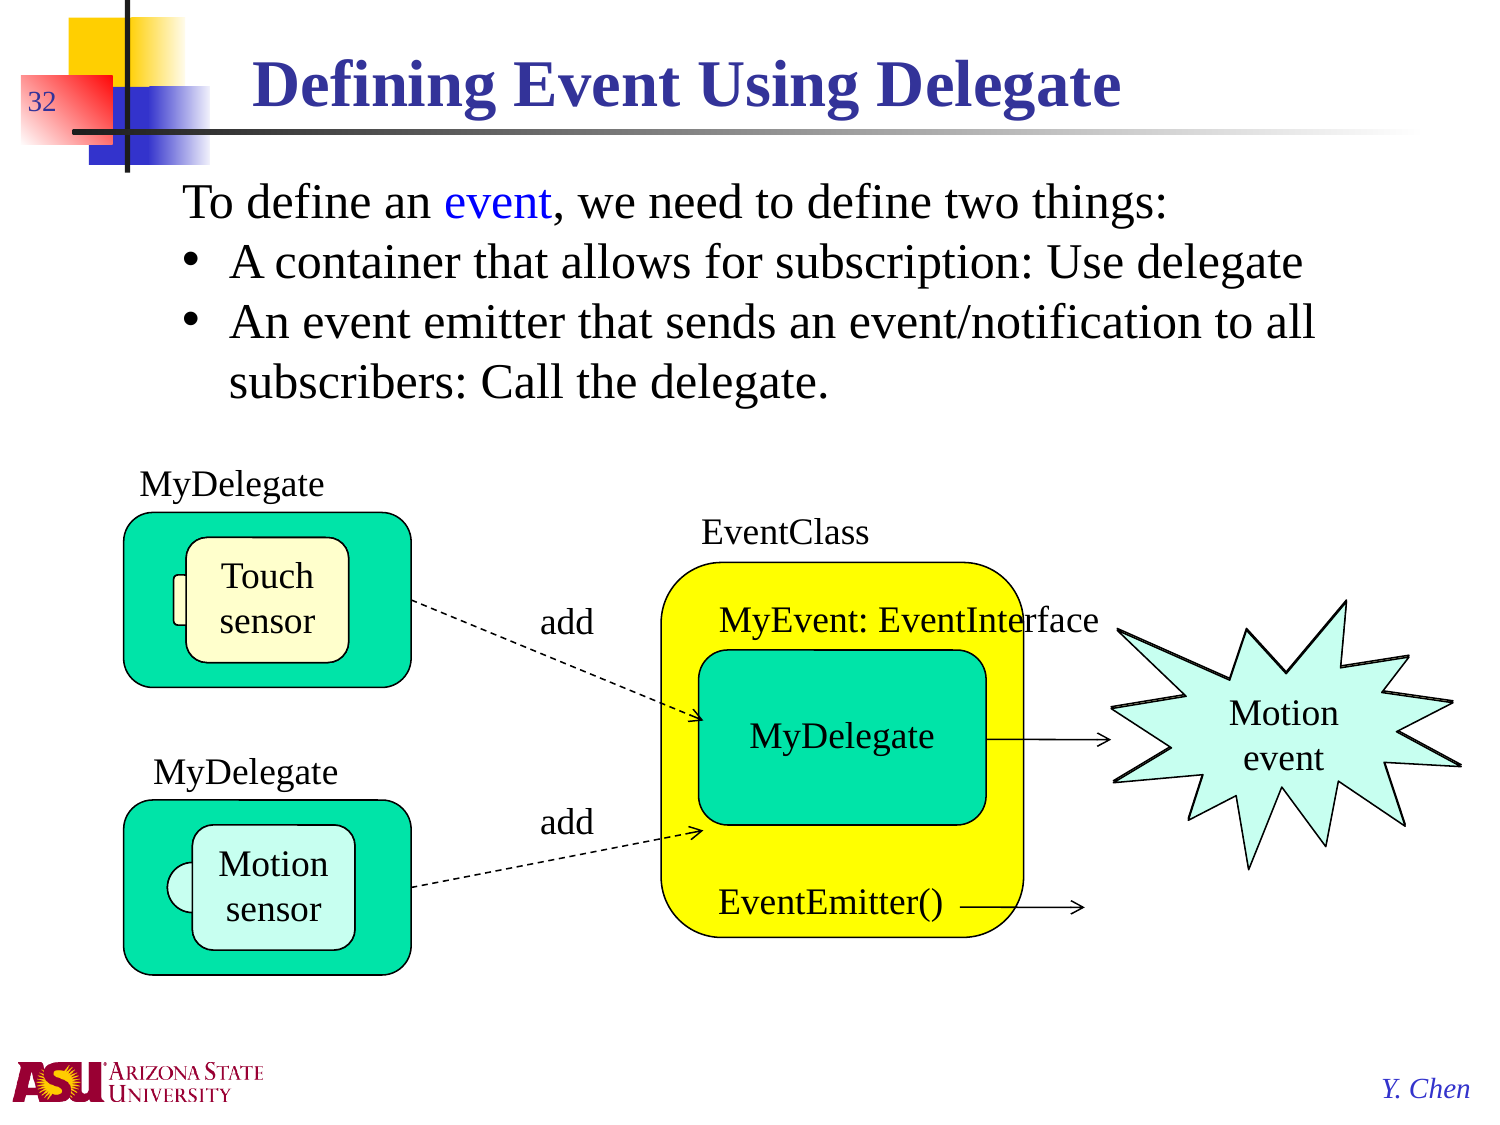

# Defining Event Using Delegate
32
To define an event, we need to define two things:
A container that allows for subscription: Use delegate
An event emitter that sends an event/notification to all subscribers: Call the delegate.
MyDelegate
EventClass

Touch sensor

Touch sensor

MyEvent: EventInterface
add
Touched event
Motion event

MyDelegate
MyDelegate
add

Motion sensor

Motion sensor

EventEmitter()